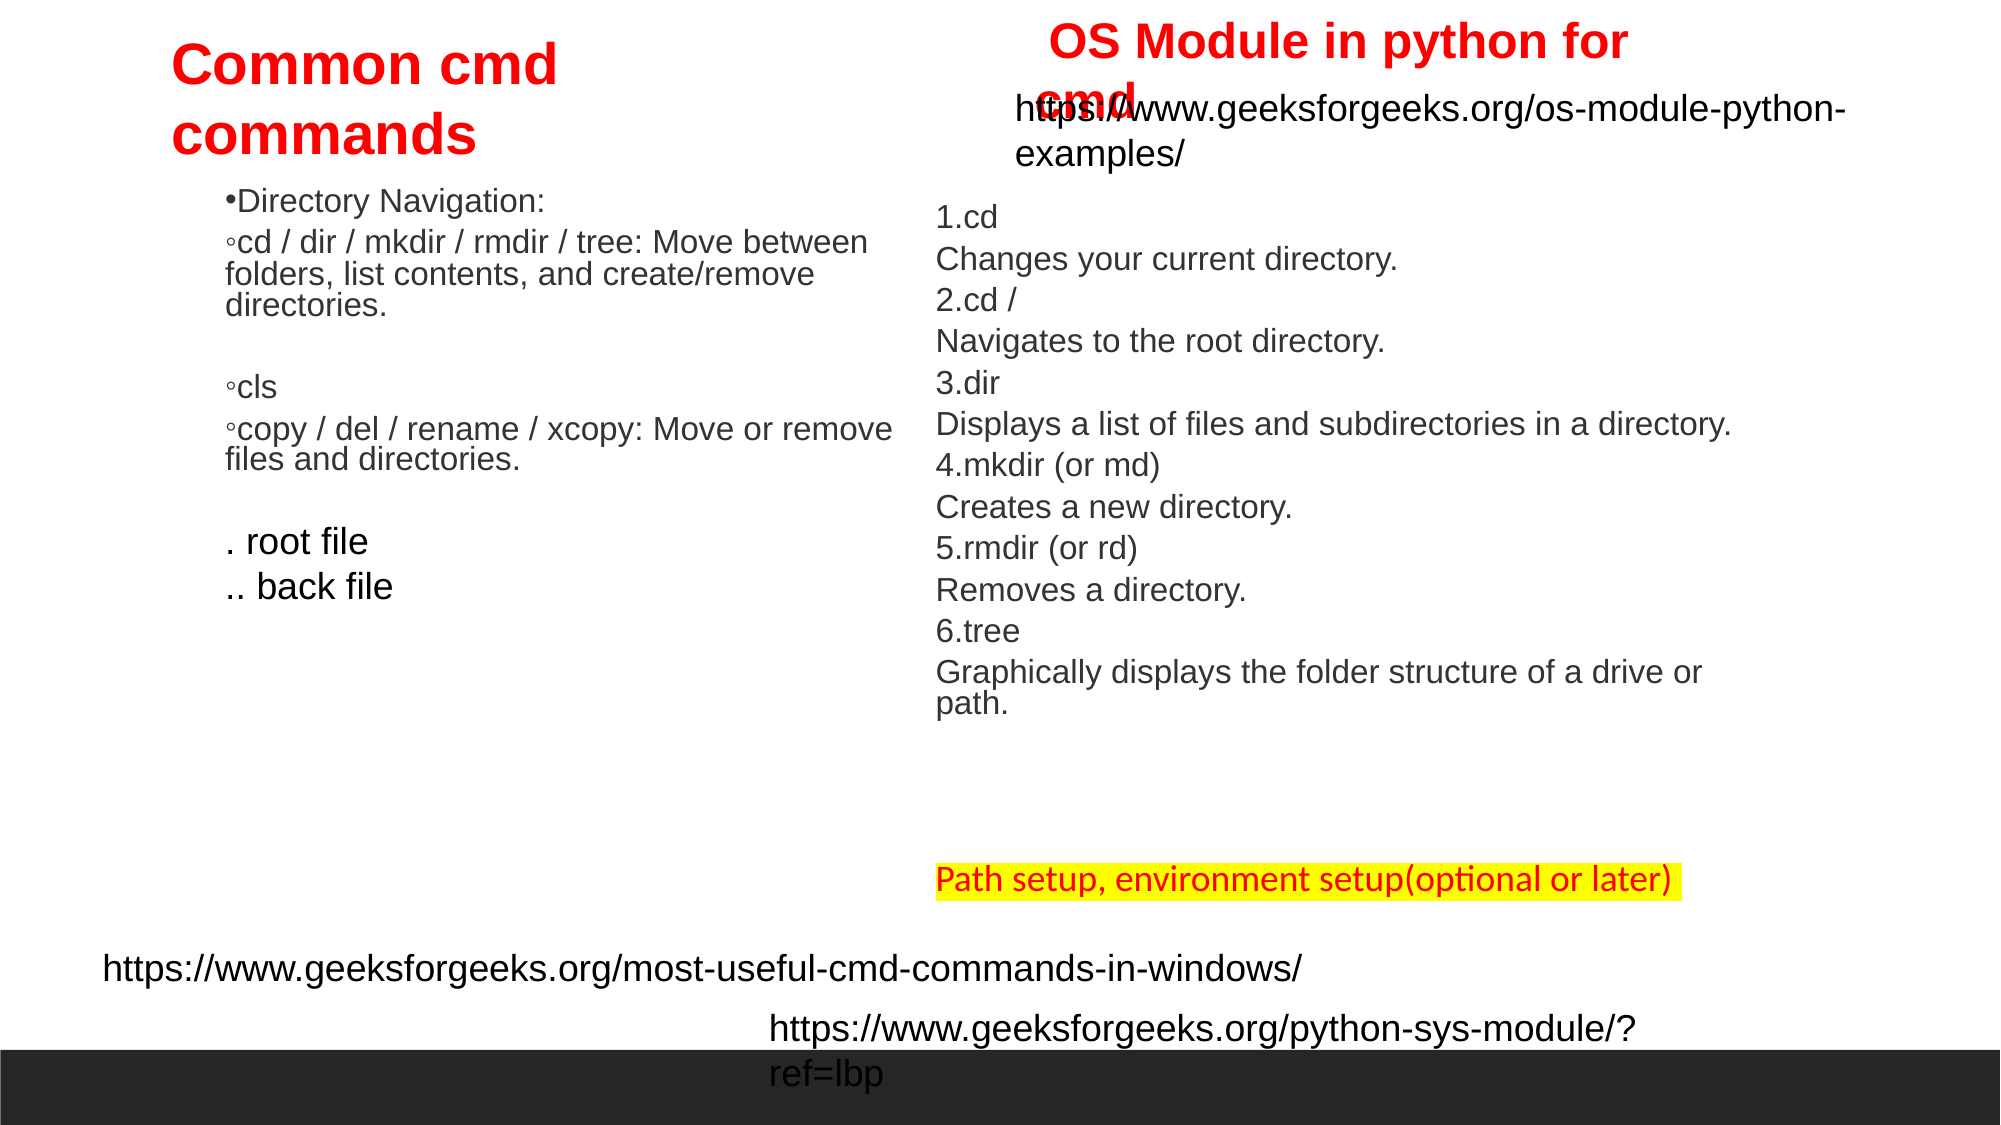

OS Module in python for cmd
Common cmd commands
https://www.geeksforgeeks.org/os-module-python-examples/
Directory Navigation:
cd / dir / mkdir / rmdir / tree: Move between folders, list contents, and create/remove directories.

cls
copy / del / rename / xcopy: Move or remove files and directories.
cd
Changes your current directory.
cd /
Navigates to the root directory.
dir
Displays a list of files and subdirectories in a directory.
mkdir (or md)
Creates a new directory.
rmdir (or rd)
Removes a directory.
tree
Graphically displays the folder structure of a drive or path.
. root file
.. back file
Path setup, environment setup(optional or later)
https://www.geeksforgeeks.org/most-useful-cmd-commands-in-windows/
https://www.geeksforgeeks.org/python-sys-module/?ref=lbp